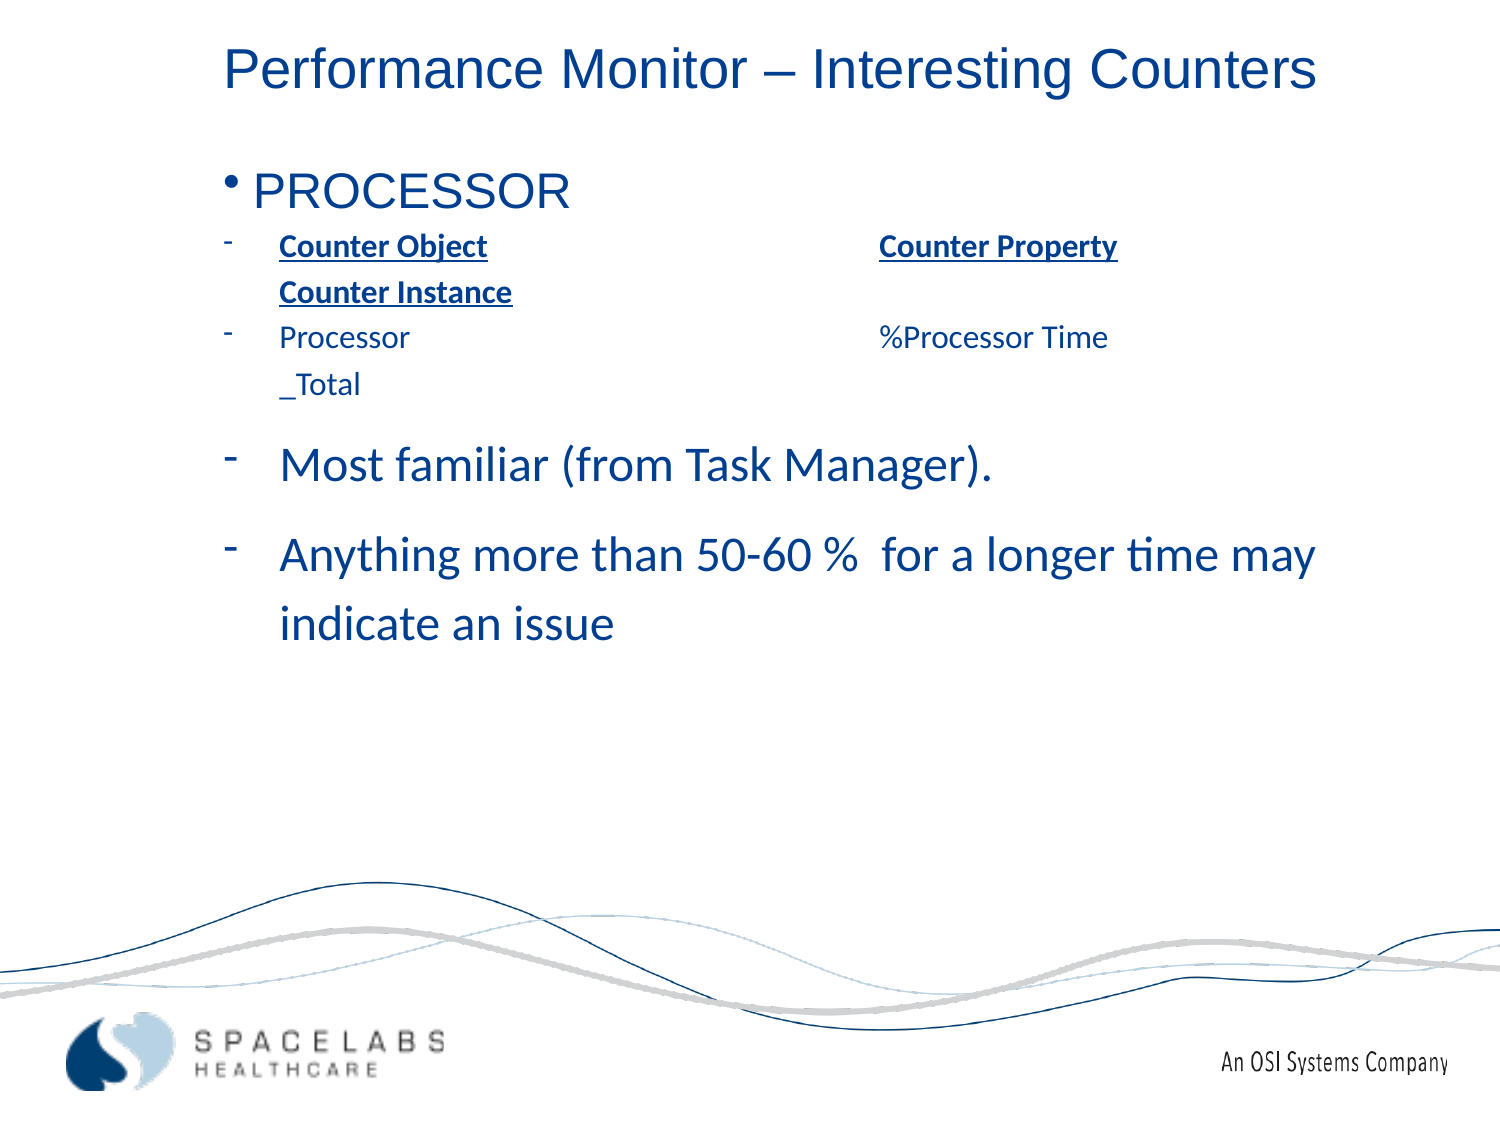

Performance Monitor – Interesting Counters
PROCESSOR
Counter Object			Counter Property		Counter Instance
Processor				%Processor Time		_Total
Most familiar (from Task Manager).
Anything more than 50-60 %  for a longer time may indicate an issue